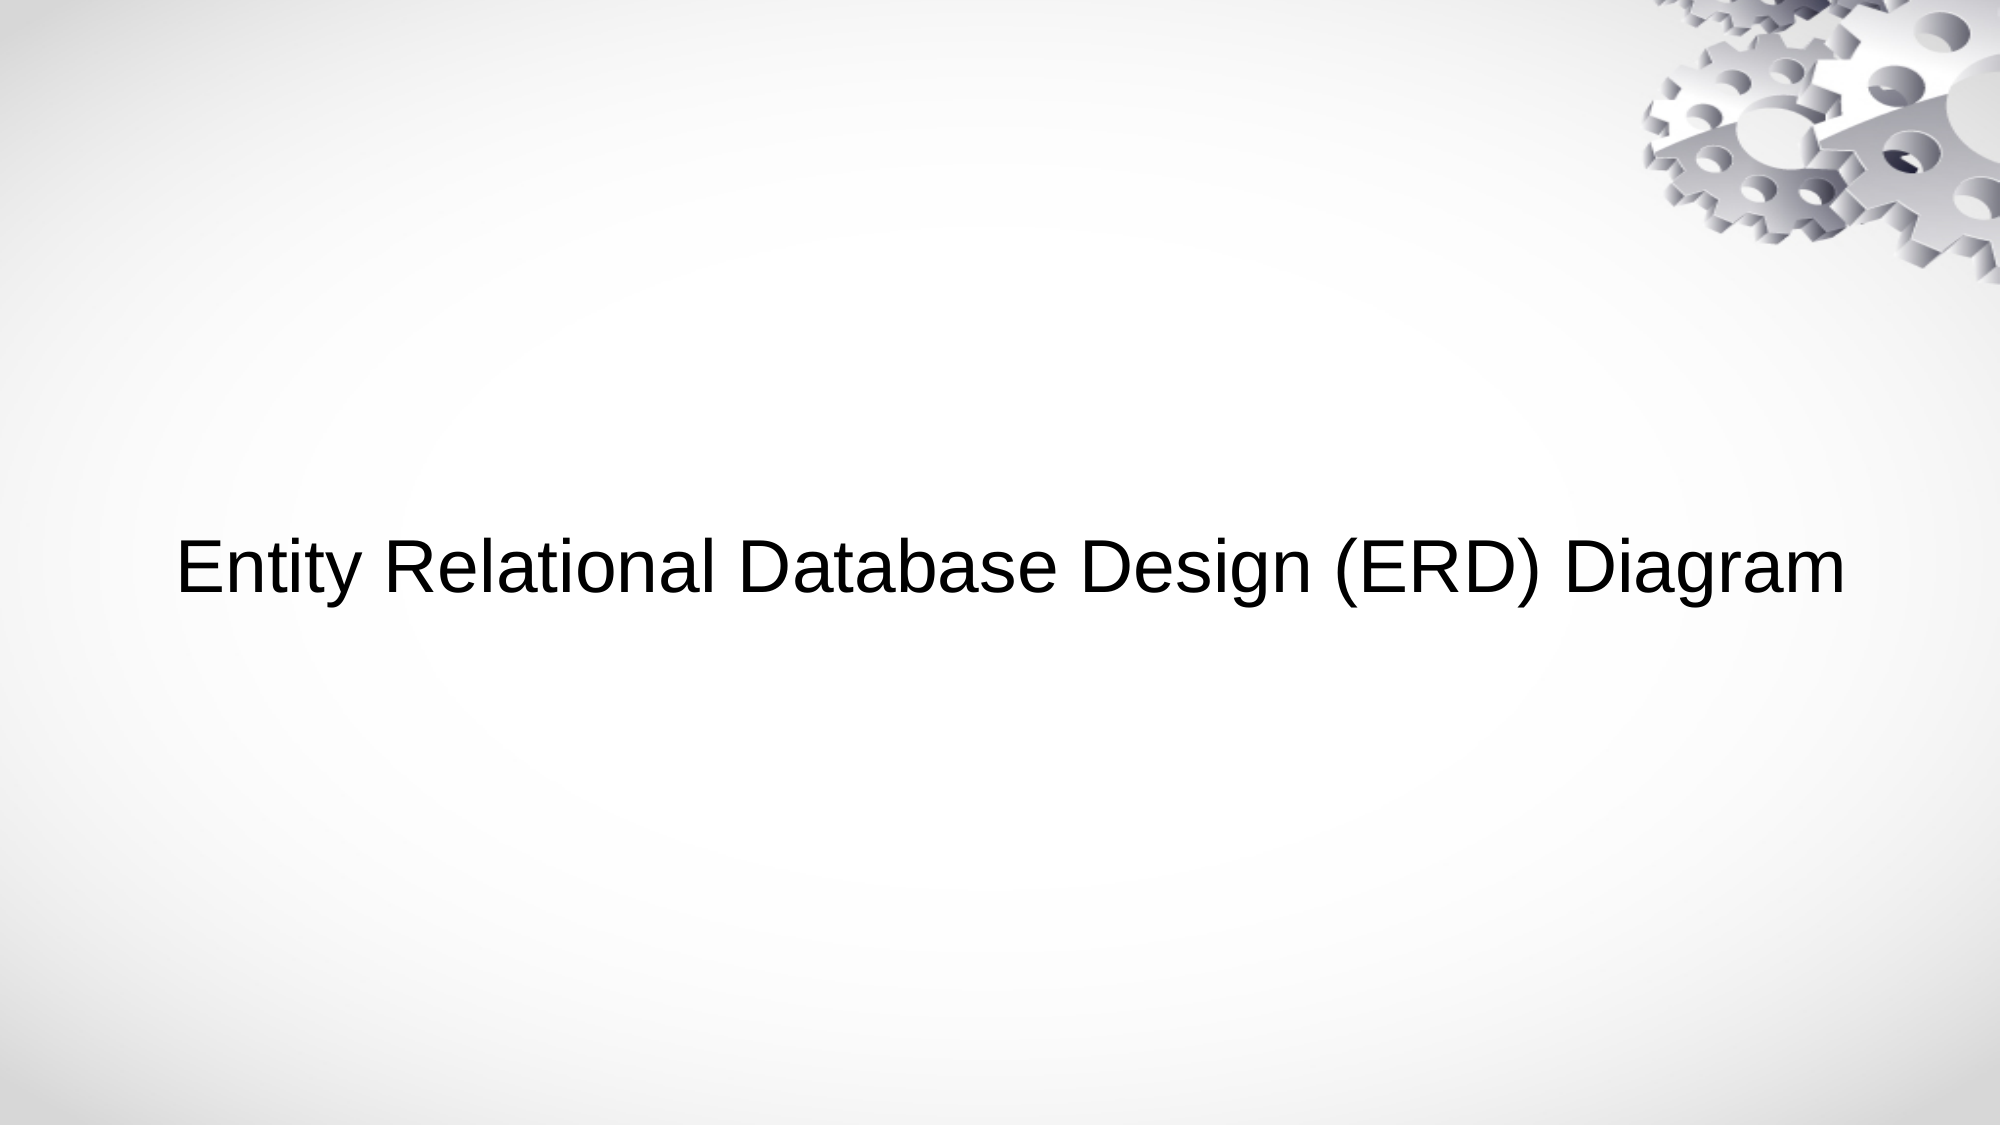

# Entity Relational Database Design (ERD) Diagram